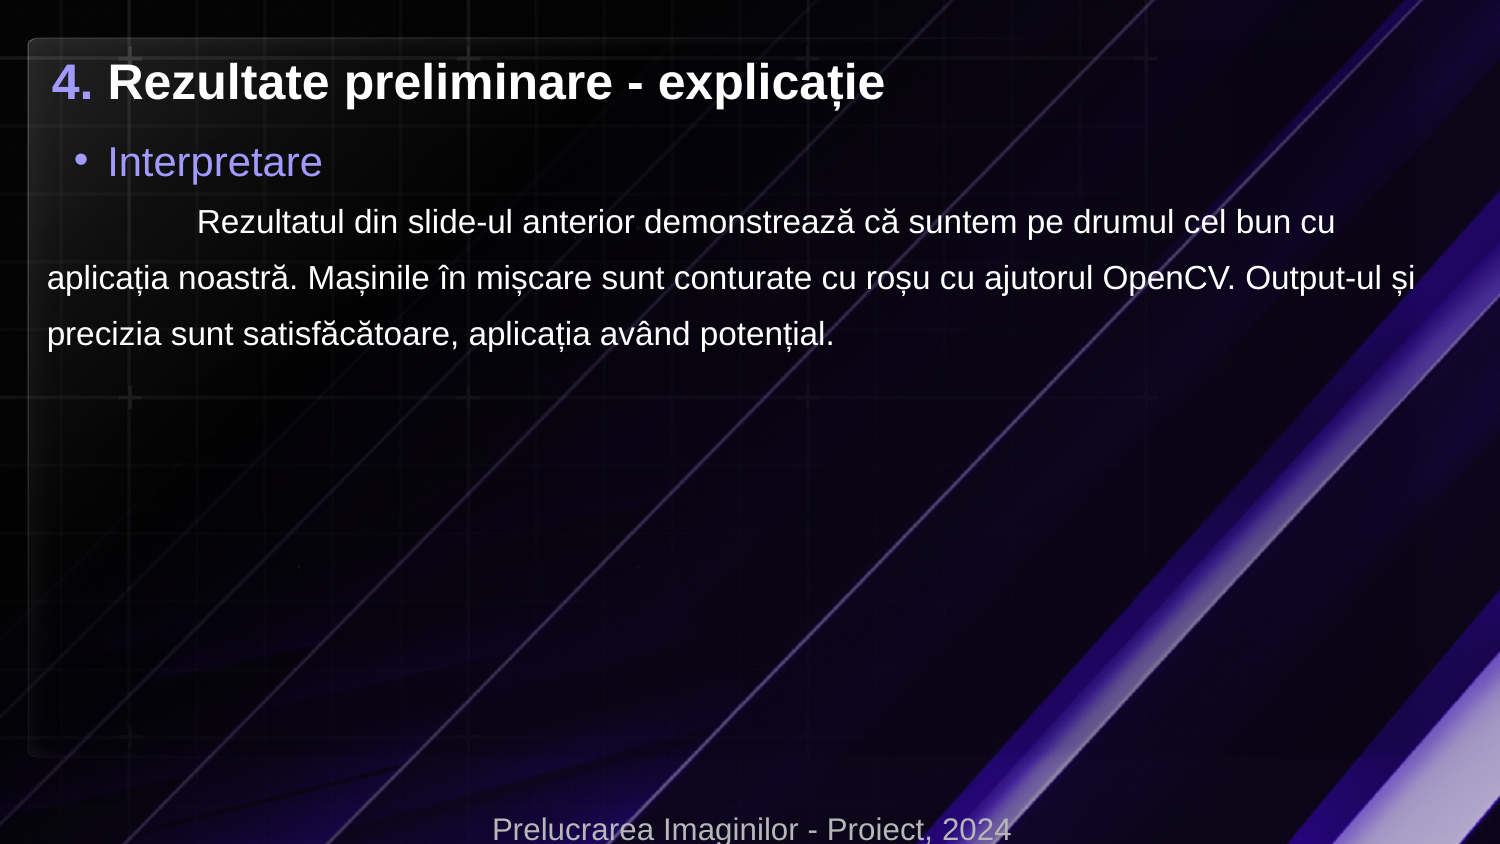

4. Rezultate preliminare - explicație
Interpretare
	Rezultatul din slide-ul anterior demonstrează că suntem pe drumul cel bun cu aplicația noastră. Mașinile în mișcare sunt conturate cu roșu cu ajutorul OpenCV. Output-ul și precizia sunt satisfăcătoare, aplicația având potențial.
Prelucrarea Imaginilor - Proiect, 2024